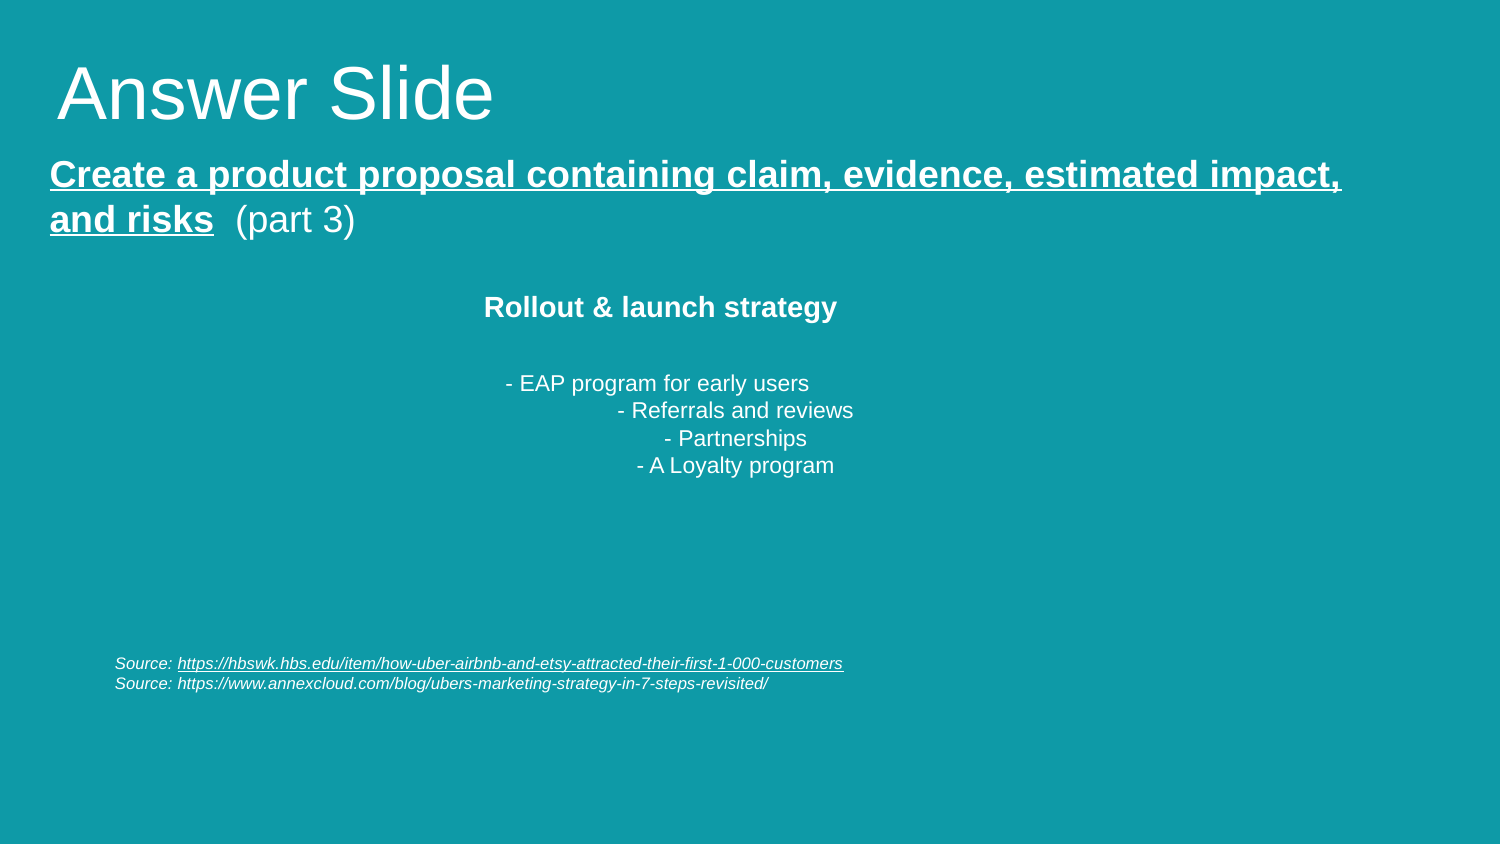

# Answer Slide

Create a product proposal containing claim, evidence, estimated impact, and risks  (part 3)
Rollout & launch strategy
- EAP program for early users
	- Referrals and reviews
	- Partnerships
	- A Loyalty program

Source: https://hbswk.hbs.edu/item/how-uber-airbnb-and-etsy-attracted-their-first-1-000-customers
Source: https://www.annexcloud.com/blog/ubers-marketing-strategy-in-7-steps-revisited/